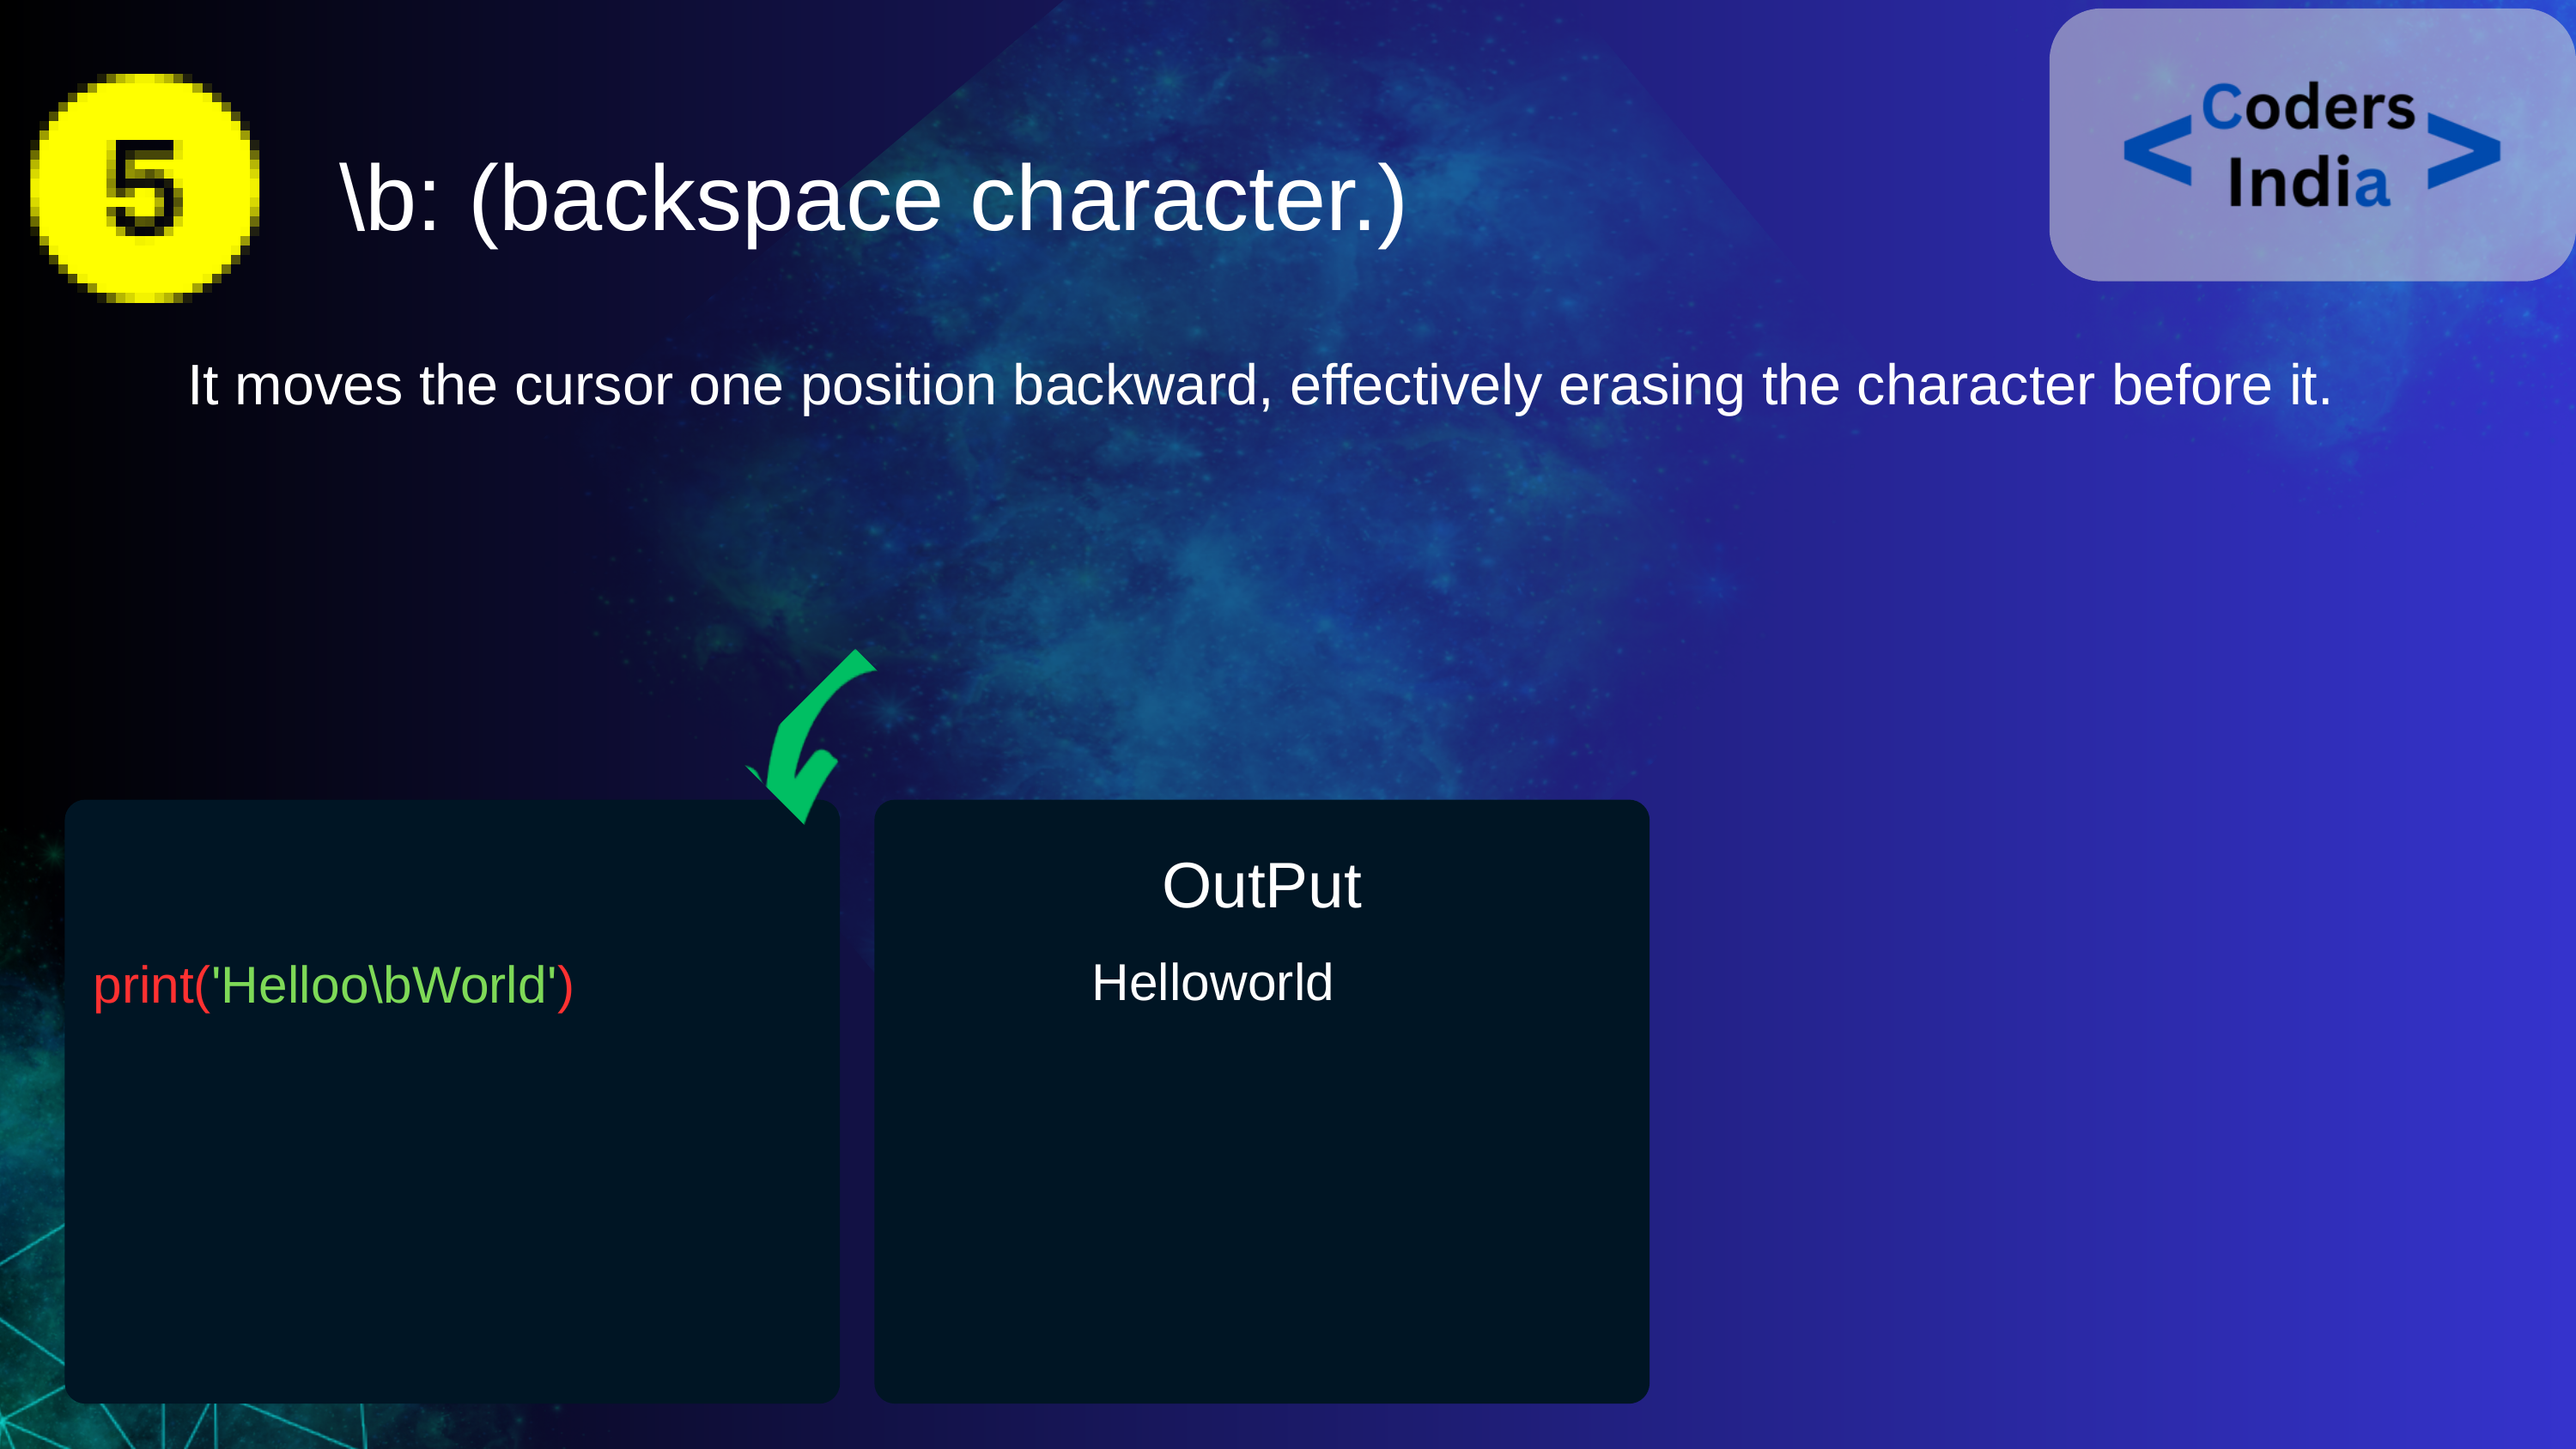

\b: (backspace character.)
It moves the cursor one position backward, effectively erasing the character before it.

OutPut

print('Helloo\bWorld')
Helloworld